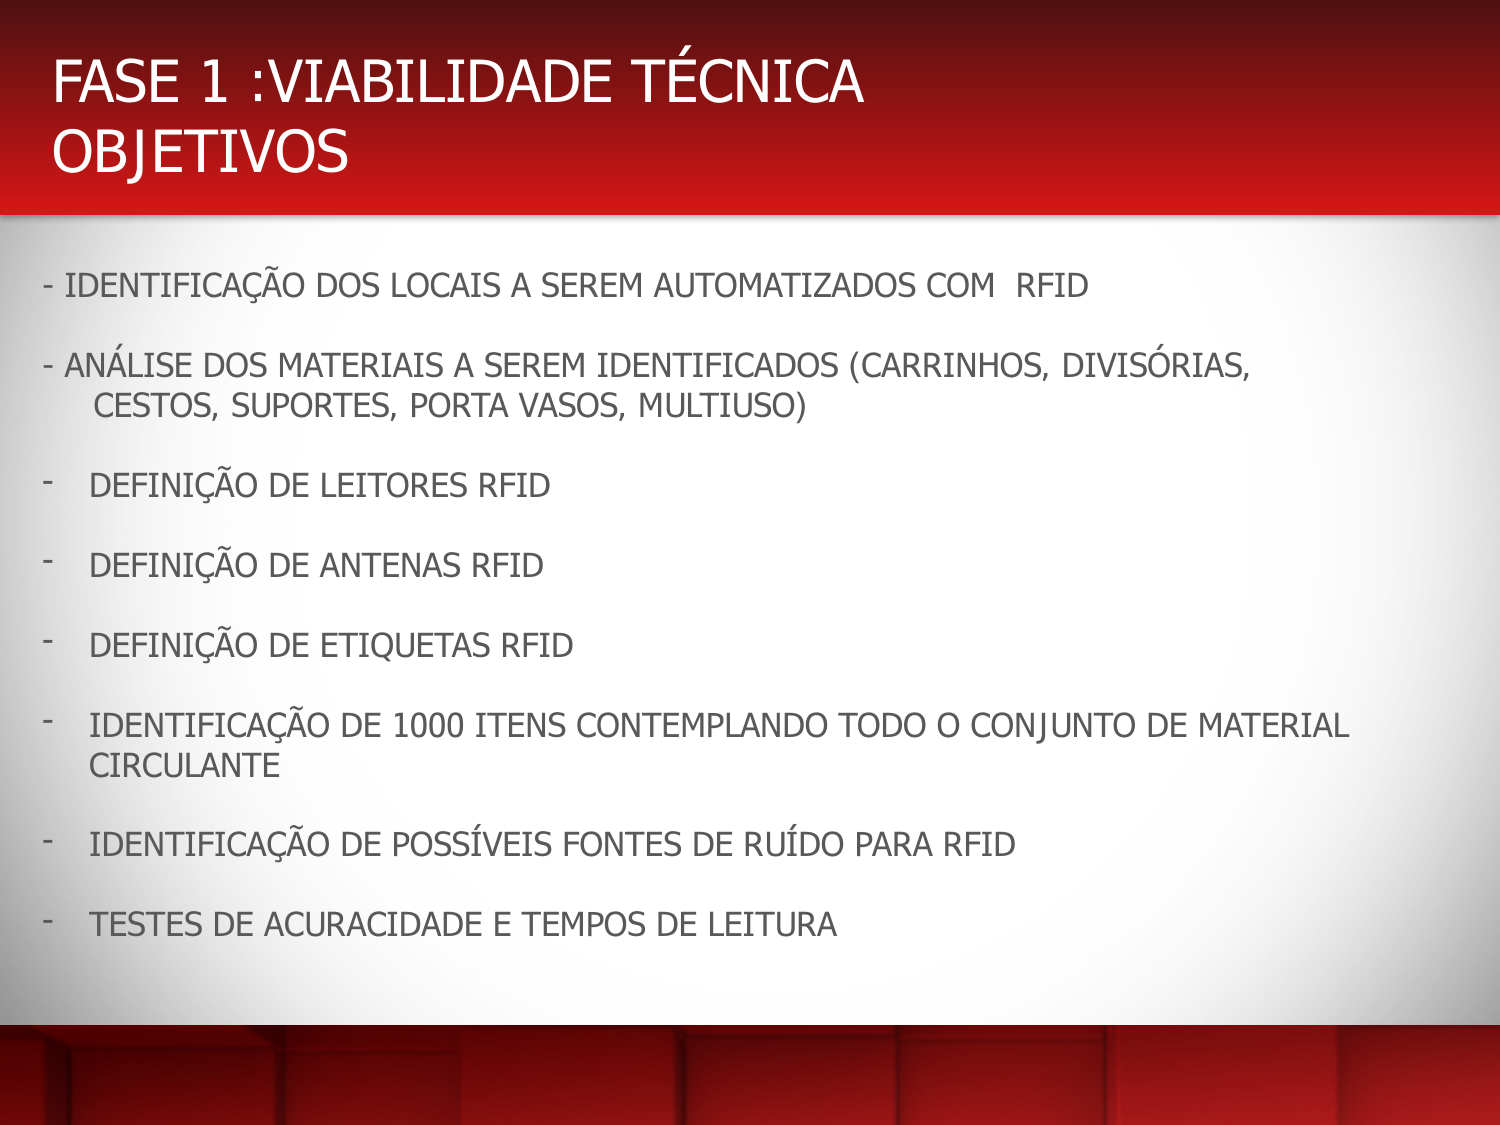

FASE 1 :VIABILIDADE TÉCNICA
OBJETIVOS
- IDENTIFICAÇÃO DOS LOCAIS A SEREM AUTOMATIZADOS COM  RFID

- ANÁLISE DOS MATERIAIS A SEREM IDENTIFICADOS (CARRINHOS, DIVISÓRIAS,
     CESTOS, SUPORTES, PORTA VASOS, MULTIUSO)

DEFINIÇÃO DE LEITORES RFID

DEFINIÇÃO DE ANTENAS RFID

DEFINIÇÃO DE ETIQUETAS RFID

IDENTIFICAÇÃO DE 1000 ITENS CONTEMPLANDO TODO O CONJUNTO DE MATERIAL CIRCULANTE

IDENTIFICAÇÃO DE POSSÍVEIS FONTES DE RUÍDO PARA RFID

TESTES DE ACURACIDADE E TEMPOS DE LEITURA